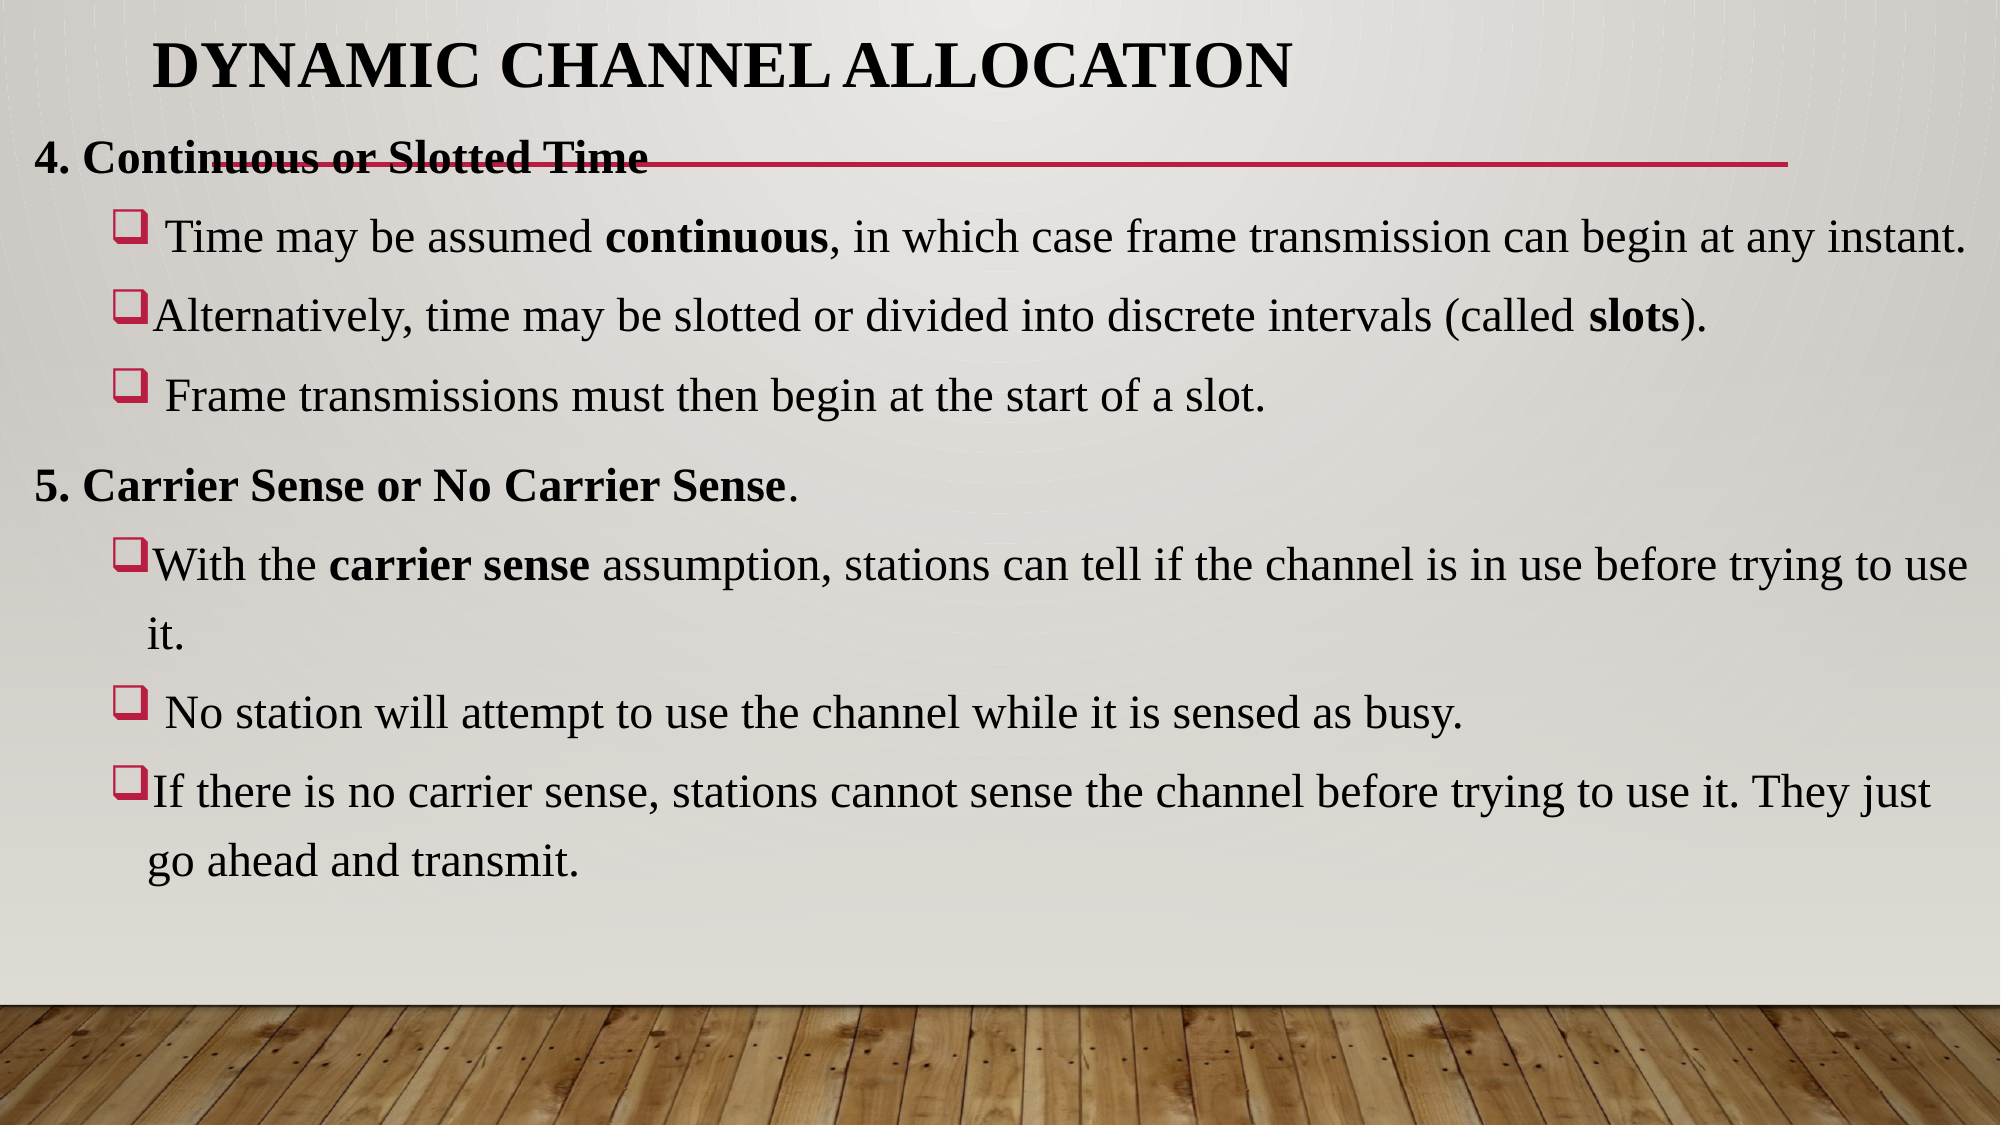

# DYNAMIC CHANNEL ALLOCATION
4. Continuous or Slotted Time
 Time may be assumed continuous, in which case frame transmission can begin at any instant.
Alternatively, time may be slotted or divided into discrete intervals (called slots).
 Frame transmissions must then begin at the start of a slot.
5. Carrier Sense or No Carrier Sense.
With the carrier sense assumption, stations can tell if the channel is in use before trying to use it.
 No station will attempt to use the channel while it is sensed as busy.
If there is no carrier sense, stations cannot sense the channel before trying to use it. They just go ahead and transmit.